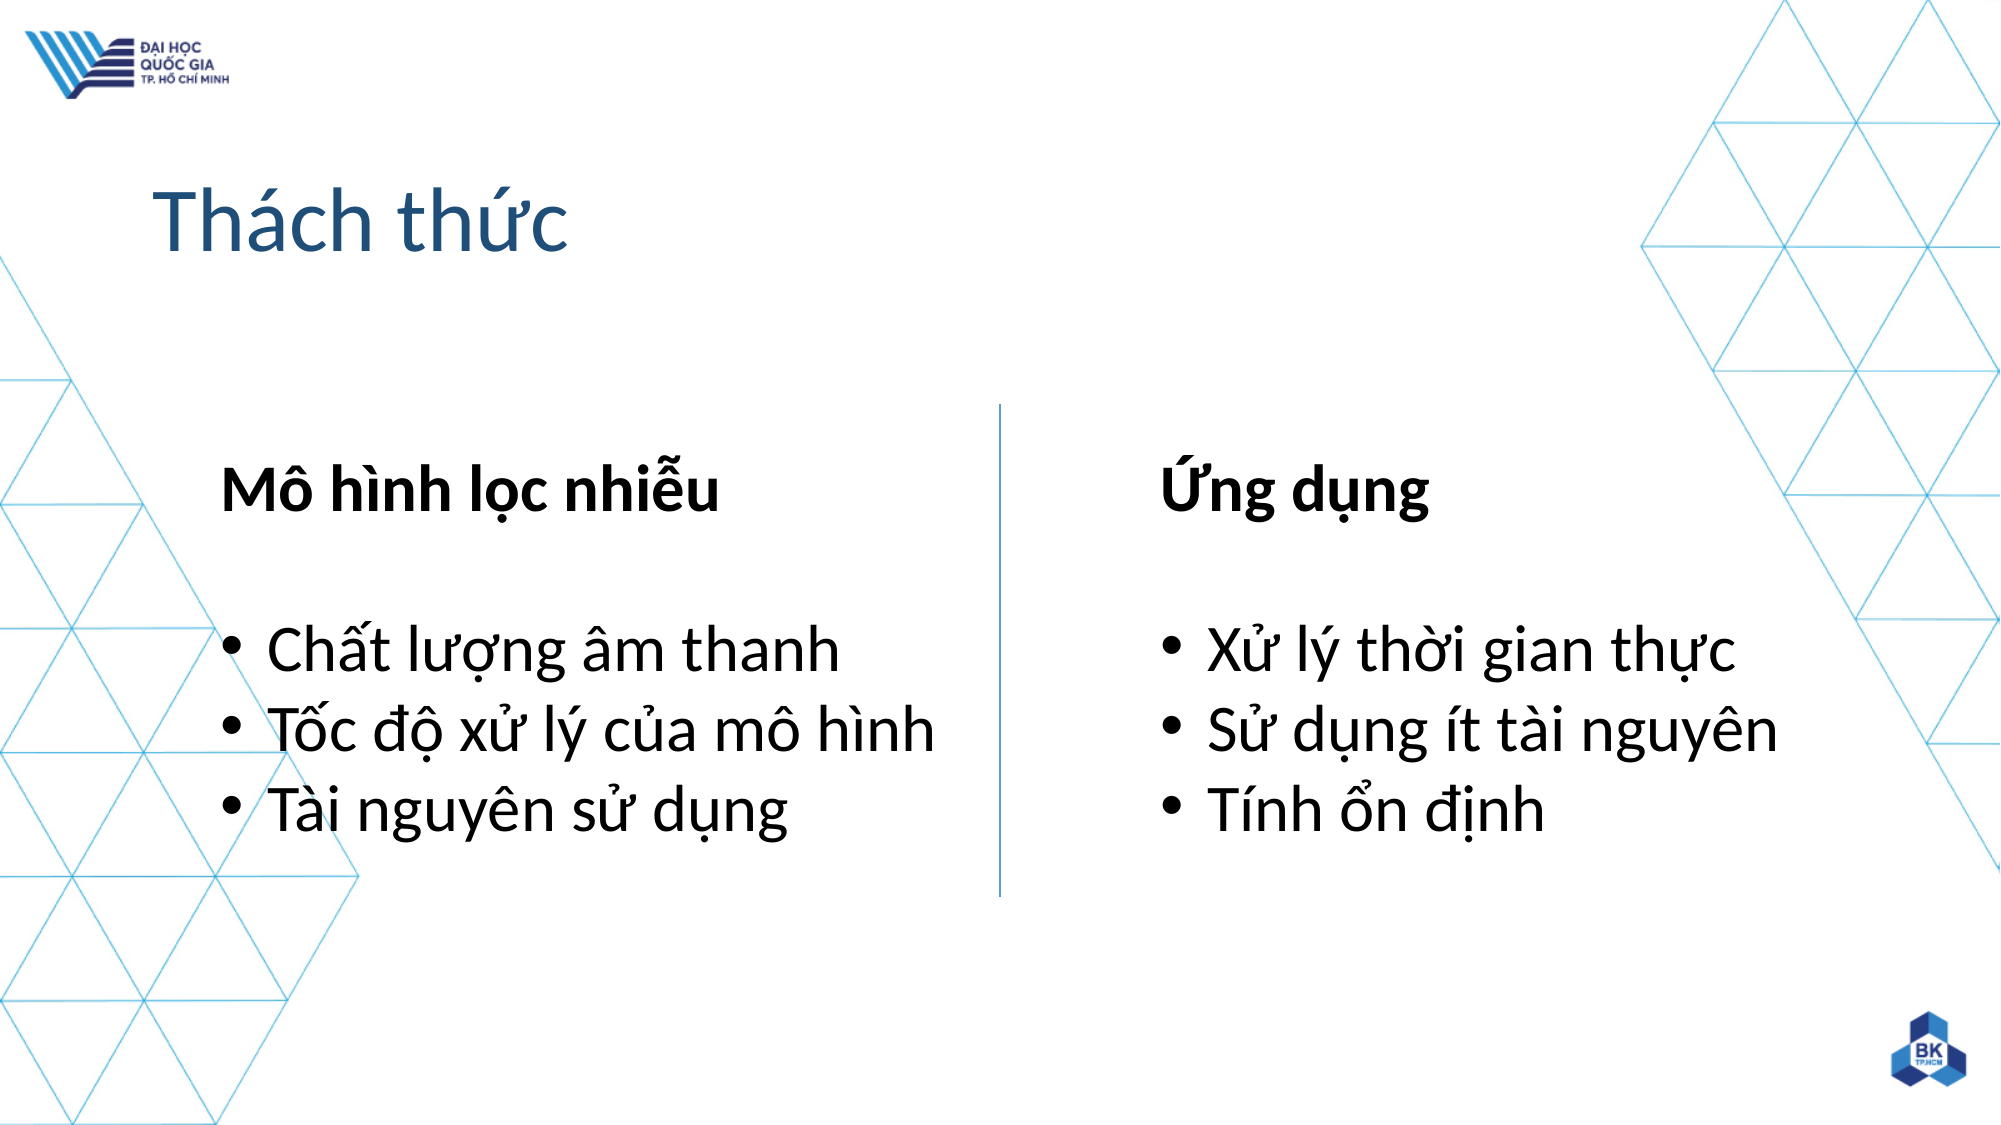

# Thách thức
Mô hình lọc nhiễu

Chất lượng âm thanh
Tốc độ xử lý của mô hình
Tài nguyên sử dụng
Ứng dụng

Xử lý thời gian thực
Sử dụng ít tài nguyên
Tính ổn định
49